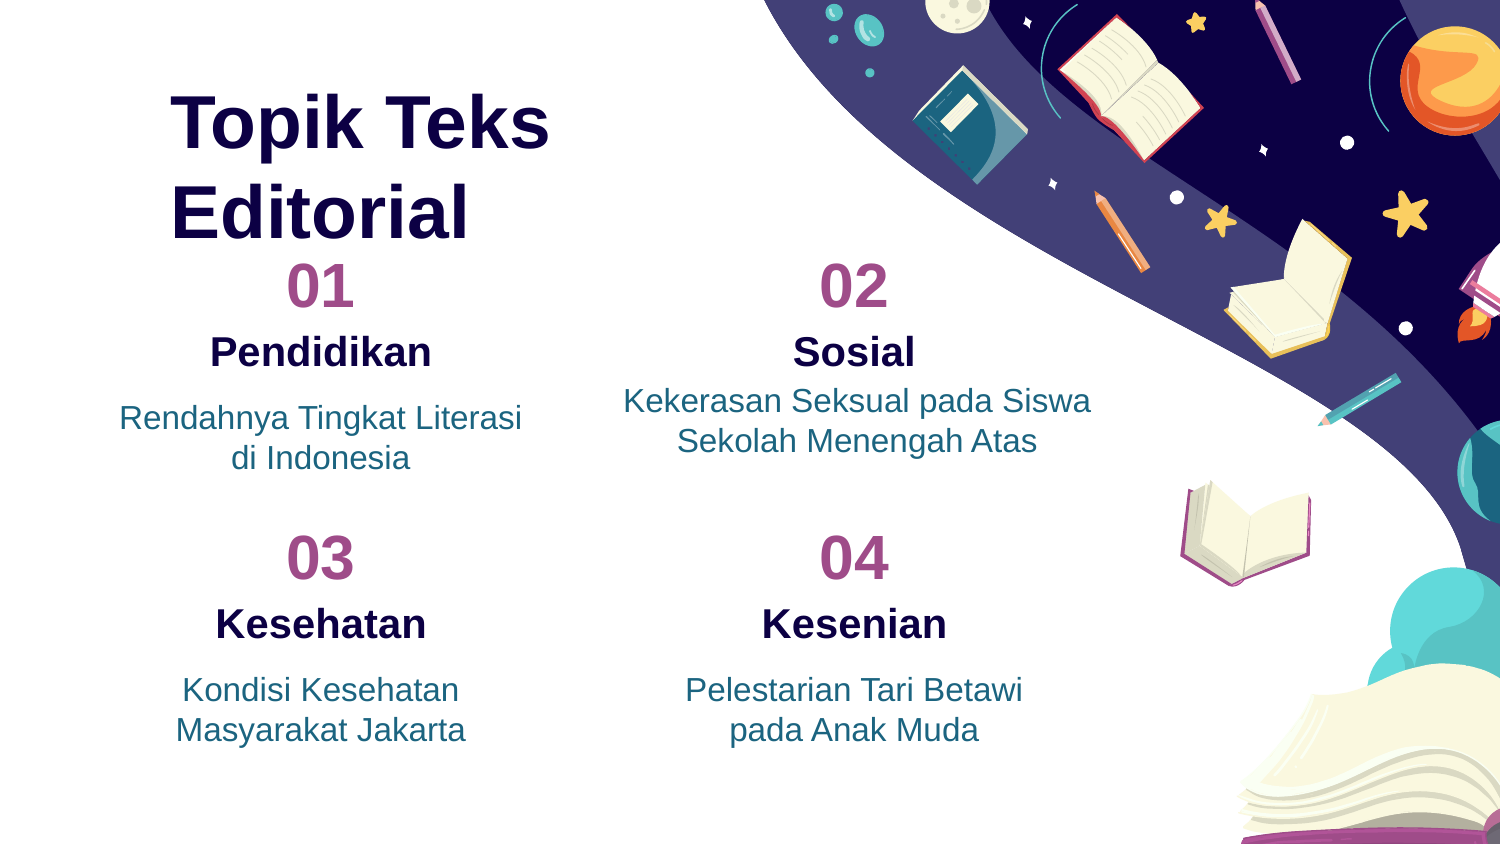

# Topik Teks Editorial
01
02
Pendidikan
Sosial
Kekerasan Seksual pada Siswa Sekolah Menengah Atas
Rendahnya Tingkat Literasi di Indonesia
03
04
Kesehatan
Kesenian
Kondisi Kesehatan Masyarakat Jakarta
Pelestarian Tari Betawi pada Anak Muda